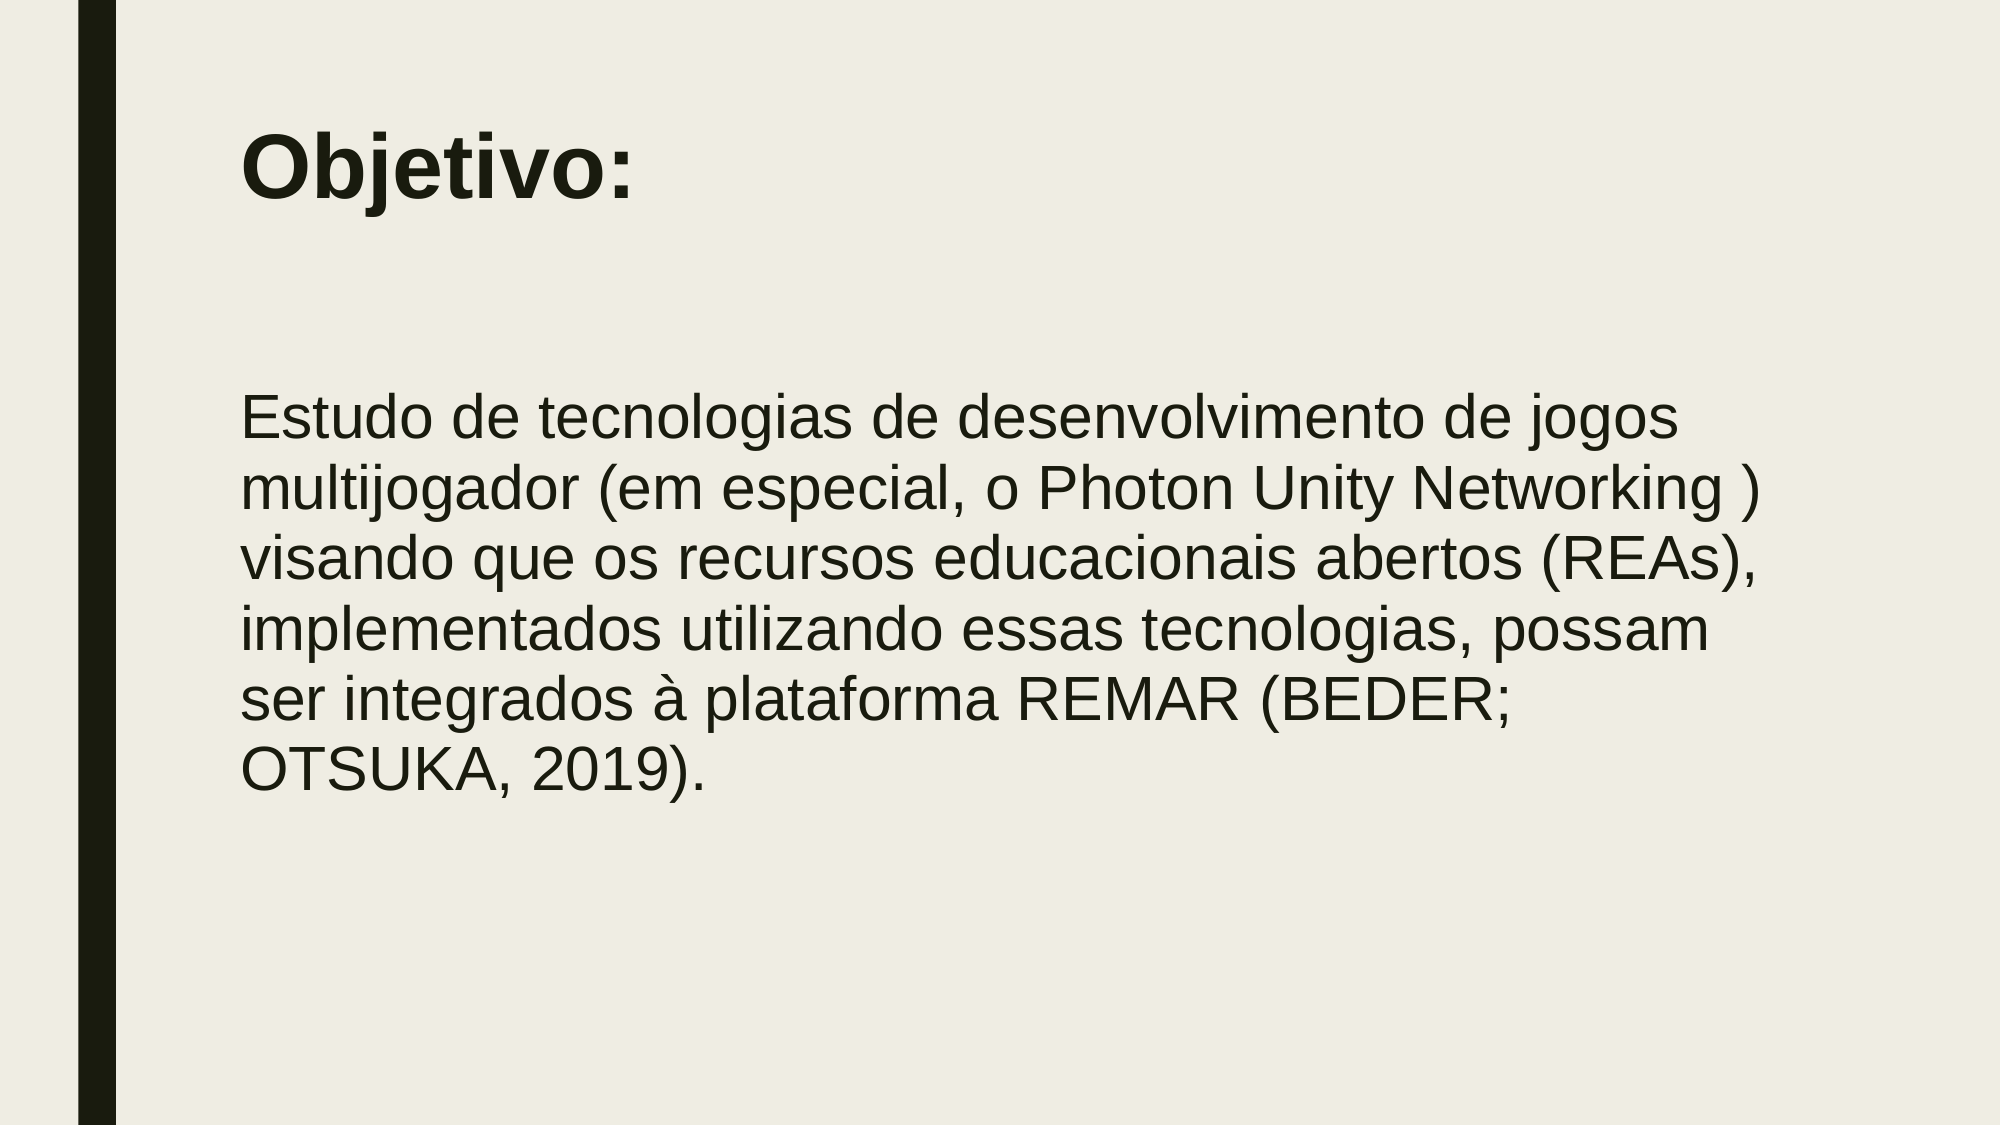

# Objetivo:
Estudo de tecnologias de desenvolvimento de jogos multijogador (em especial, o Photon Unity Networking ) visando que os recursos educacionais abertos (REAs), implementados utilizando essas tecnologias, possam ser integrados à plataforma REMAR (BEDER; OTSUKA, 2019).